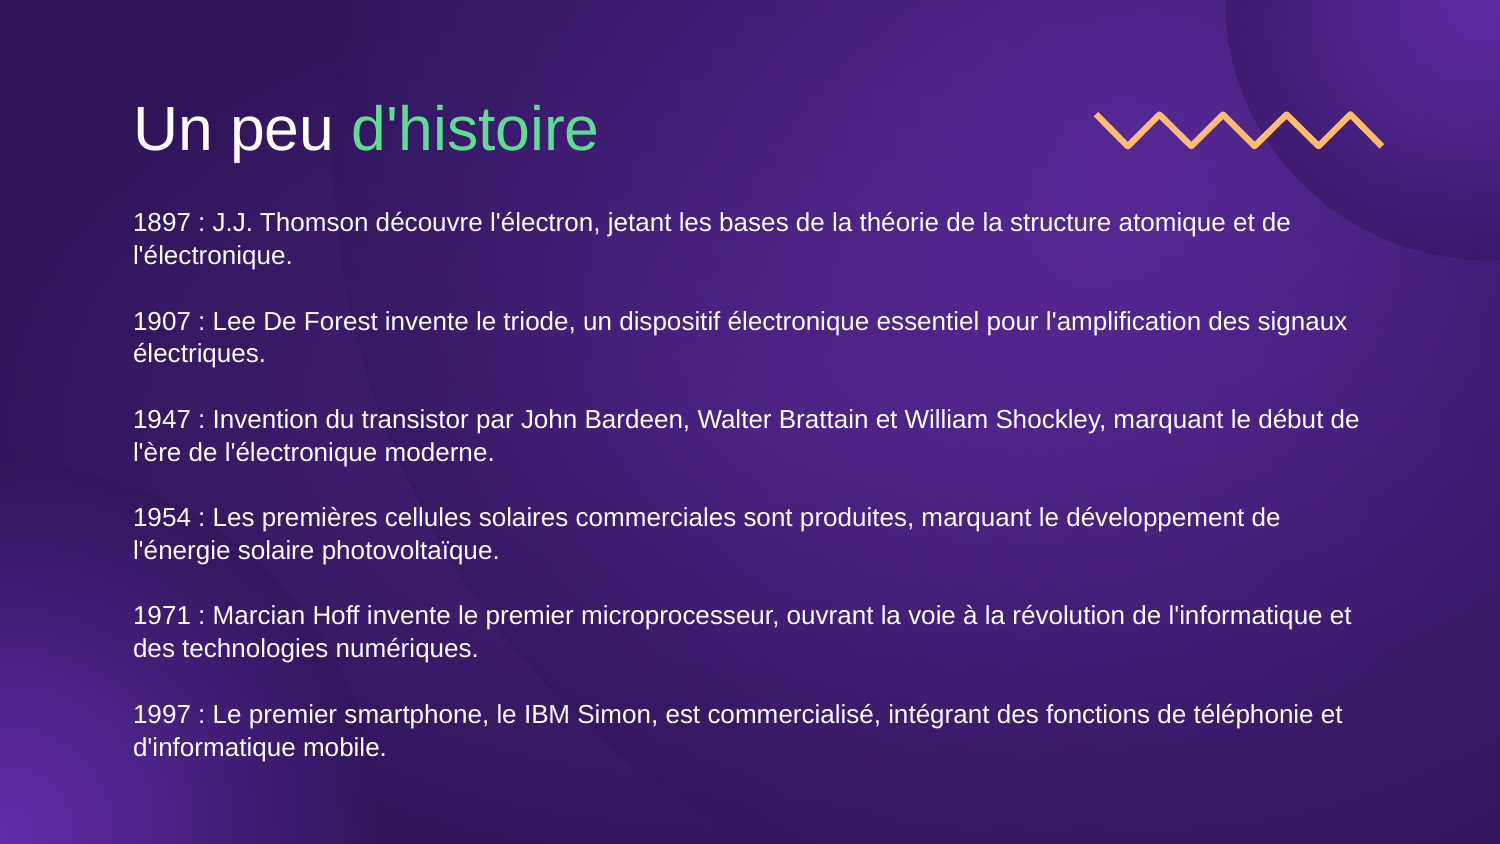

# Un peu d'histoire

1897 : J.J. Thomson découvre l'électron, jetant les bases de la théorie de la structure atomique et de l'électronique.

1907 : Lee De Forest invente le triode, un dispositif électronique essentiel pour l'amplification des signaux électriques.

1947 : Invention du transistor par John Bardeen, Walter Brattain et William Shockley, marquant le début de l'ère de l'électronique moderne.

1954 : Les premières cellules solaires commerciales sont produites, marquant le développement de l'énergie solaire photovoltaïque.

1971 : Marcian Hoff invente le premier microprocesseur, ouvrant la voie à la révolution de l'informatique et des technologies numériques.

1997 : Le premier smartphone, le IBM Simon, est commercialisé, intégrant des fonctions de téléphonie et d'informatique mobile.